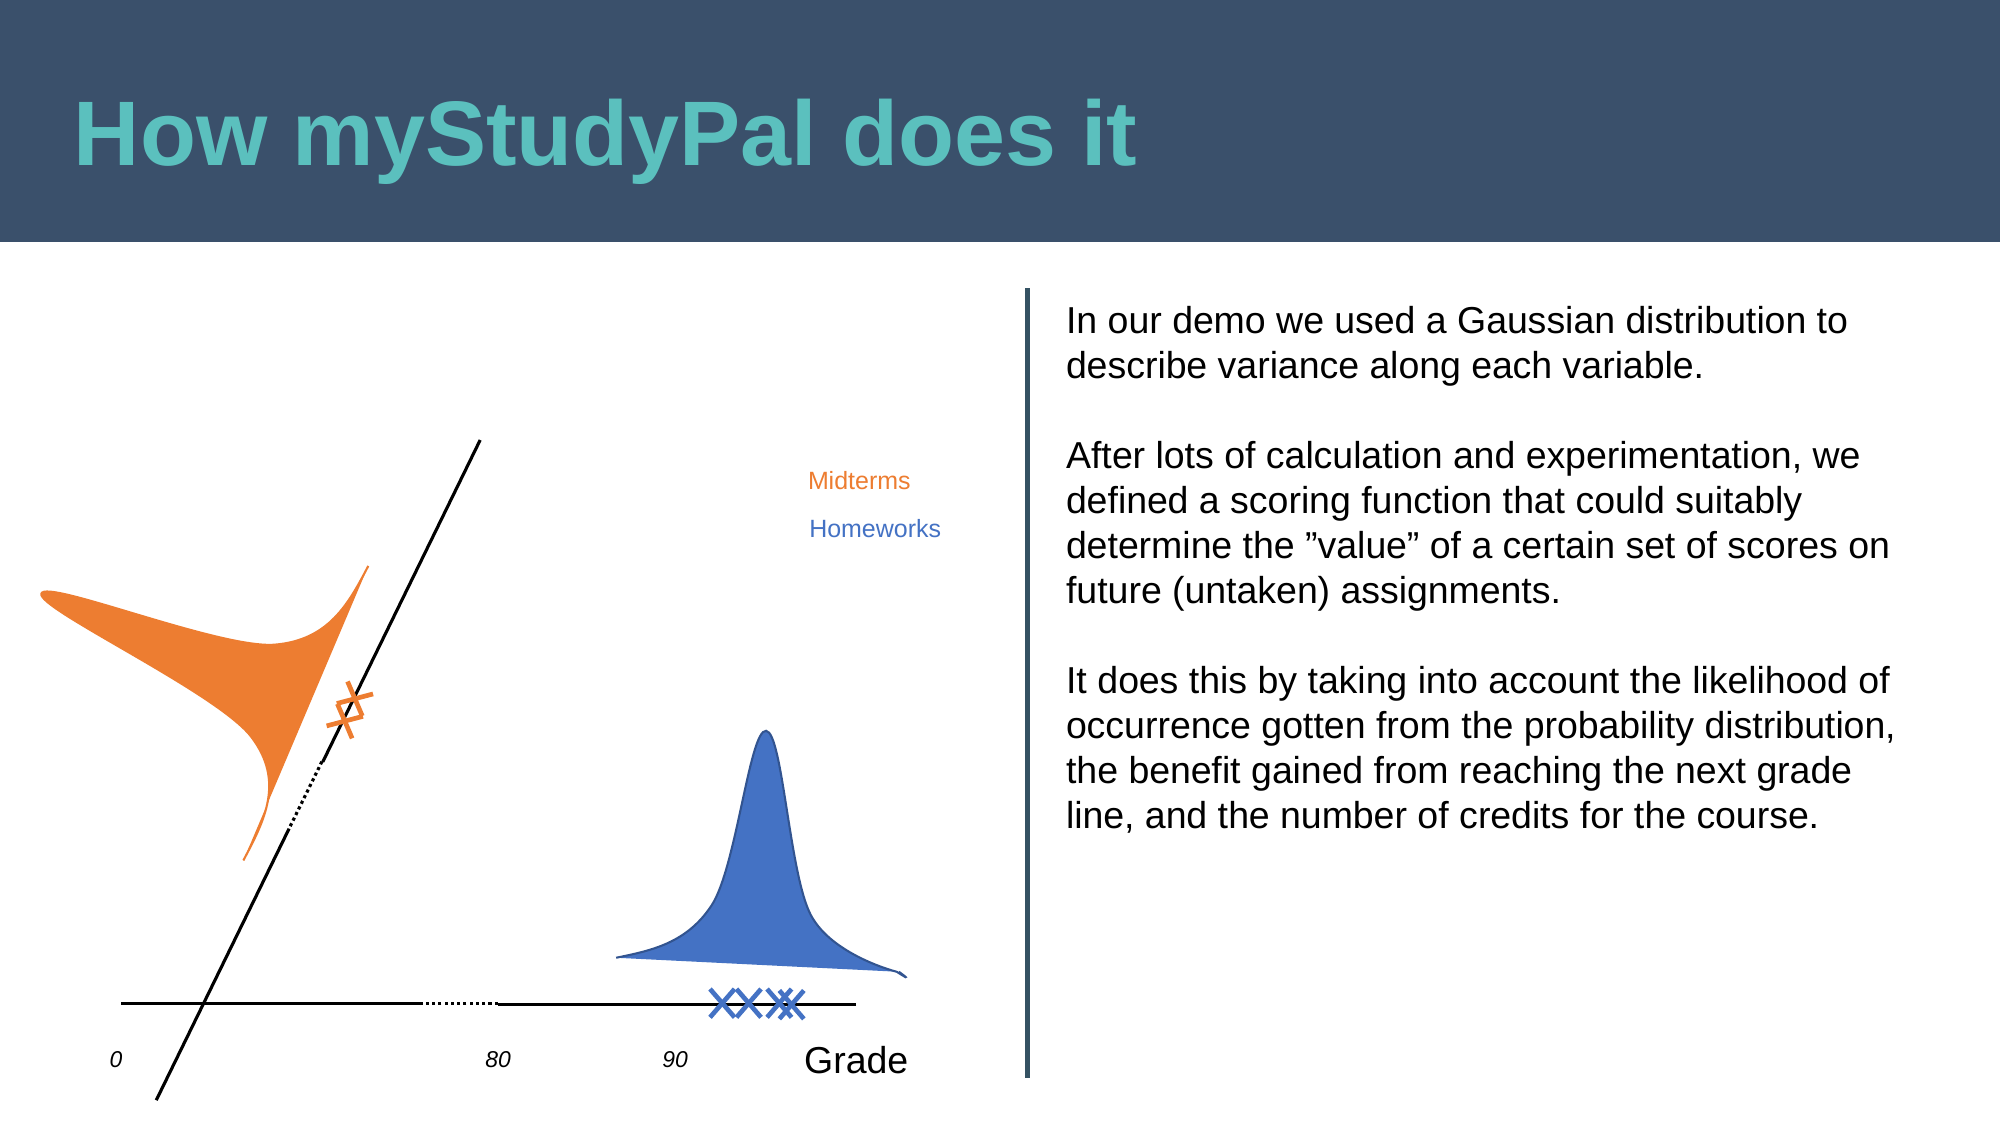

How myStudyPal does it
In our demo we used a Gaussian distribution to describe variance along each variable.

After lots of calculation and experimentation, we defined a scoring function that could suitably determine the ”value” of a certain set of scores on future (untaken) assignments.

It does this by taking into account the likelihood of occurrence gotten from the probability distribution, the benefit gained from reaching the next grade line, and the number of credits for the course.

Midterms
Homeworks

Grade
0
80
90